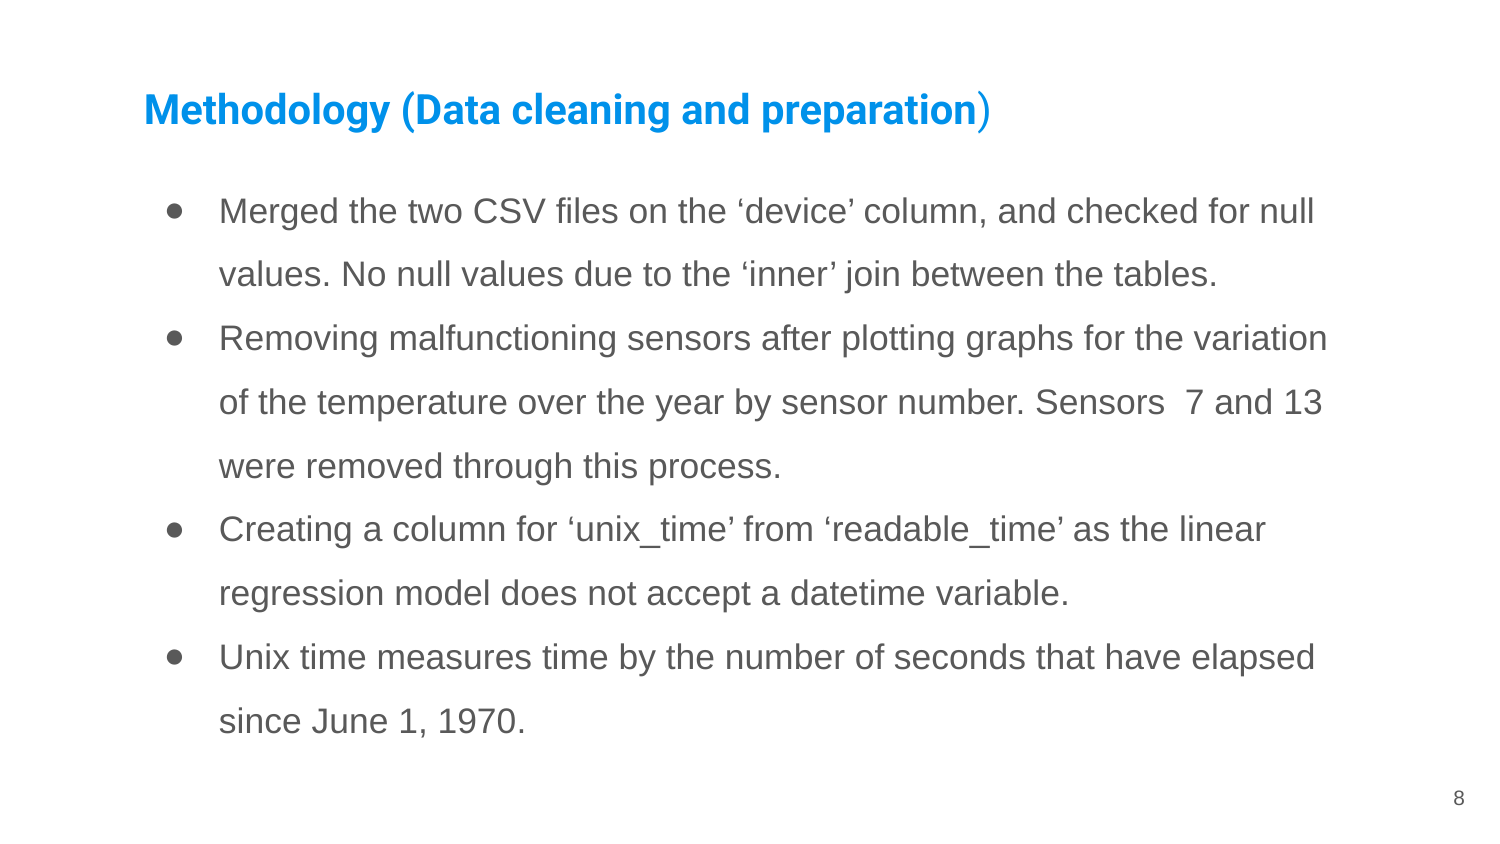

Methodology (Data cleaning and preparation)
Merged the two CSV files on the ‘device’ column, and checked for null values. No null values due to the ‘inner’ join between the tables.
Removing malfunctioning sensors after plotting graphs for the variation of the temperature over the year by sensor number. Sensors  7 and 13 were removed through this process.
Creating a column for ‘unix_time’ from ‘readable_time’ as the linear regression model does not accept a datetime variable.
Unix time measures time by the number of seconds that have elapsed since June 1, 1970.

8